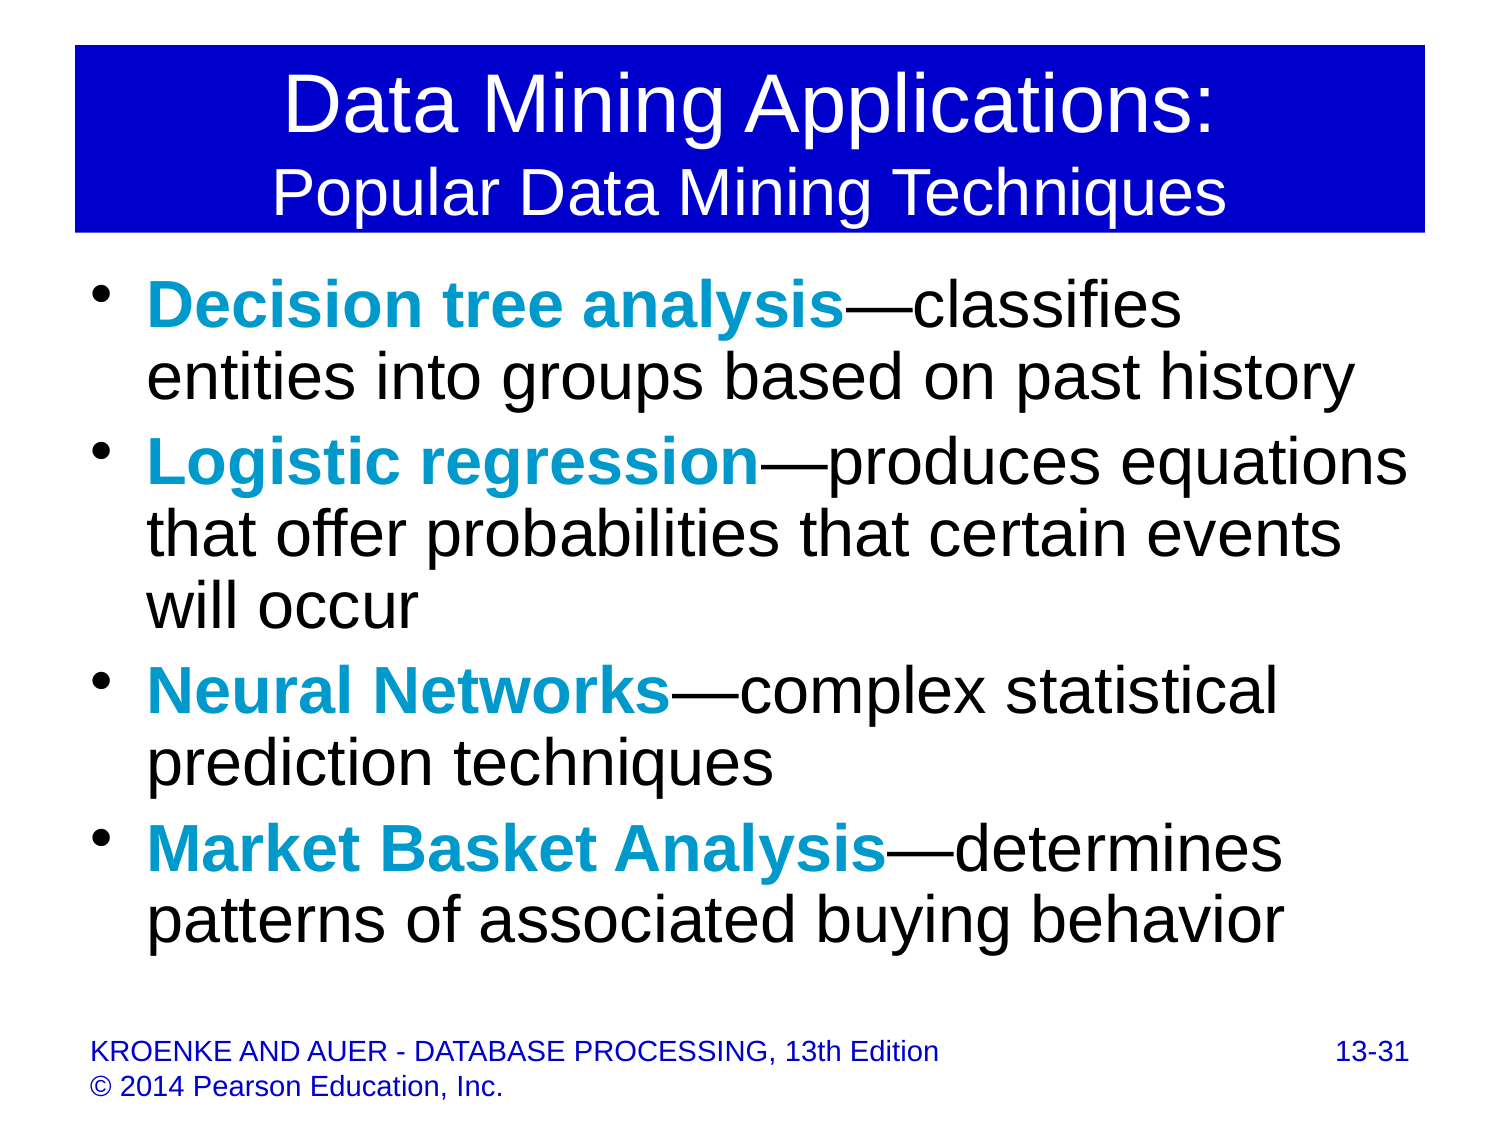

# Data Mining Applications: Popular Data Mining Techniques
Decision tree analysis—classifies entities into groups based on past history
Logistic regression—produces equations that offer probabilities that certain events will occur
Neural Networks—complex statistical prediction techniques
Market Basket Analysis—determines patterns of associated buying behavior
13-31

KROENKE AND AUER - DATABASE PROCESSING, 13th Edition  © 2014 Pearson Education, Inc.